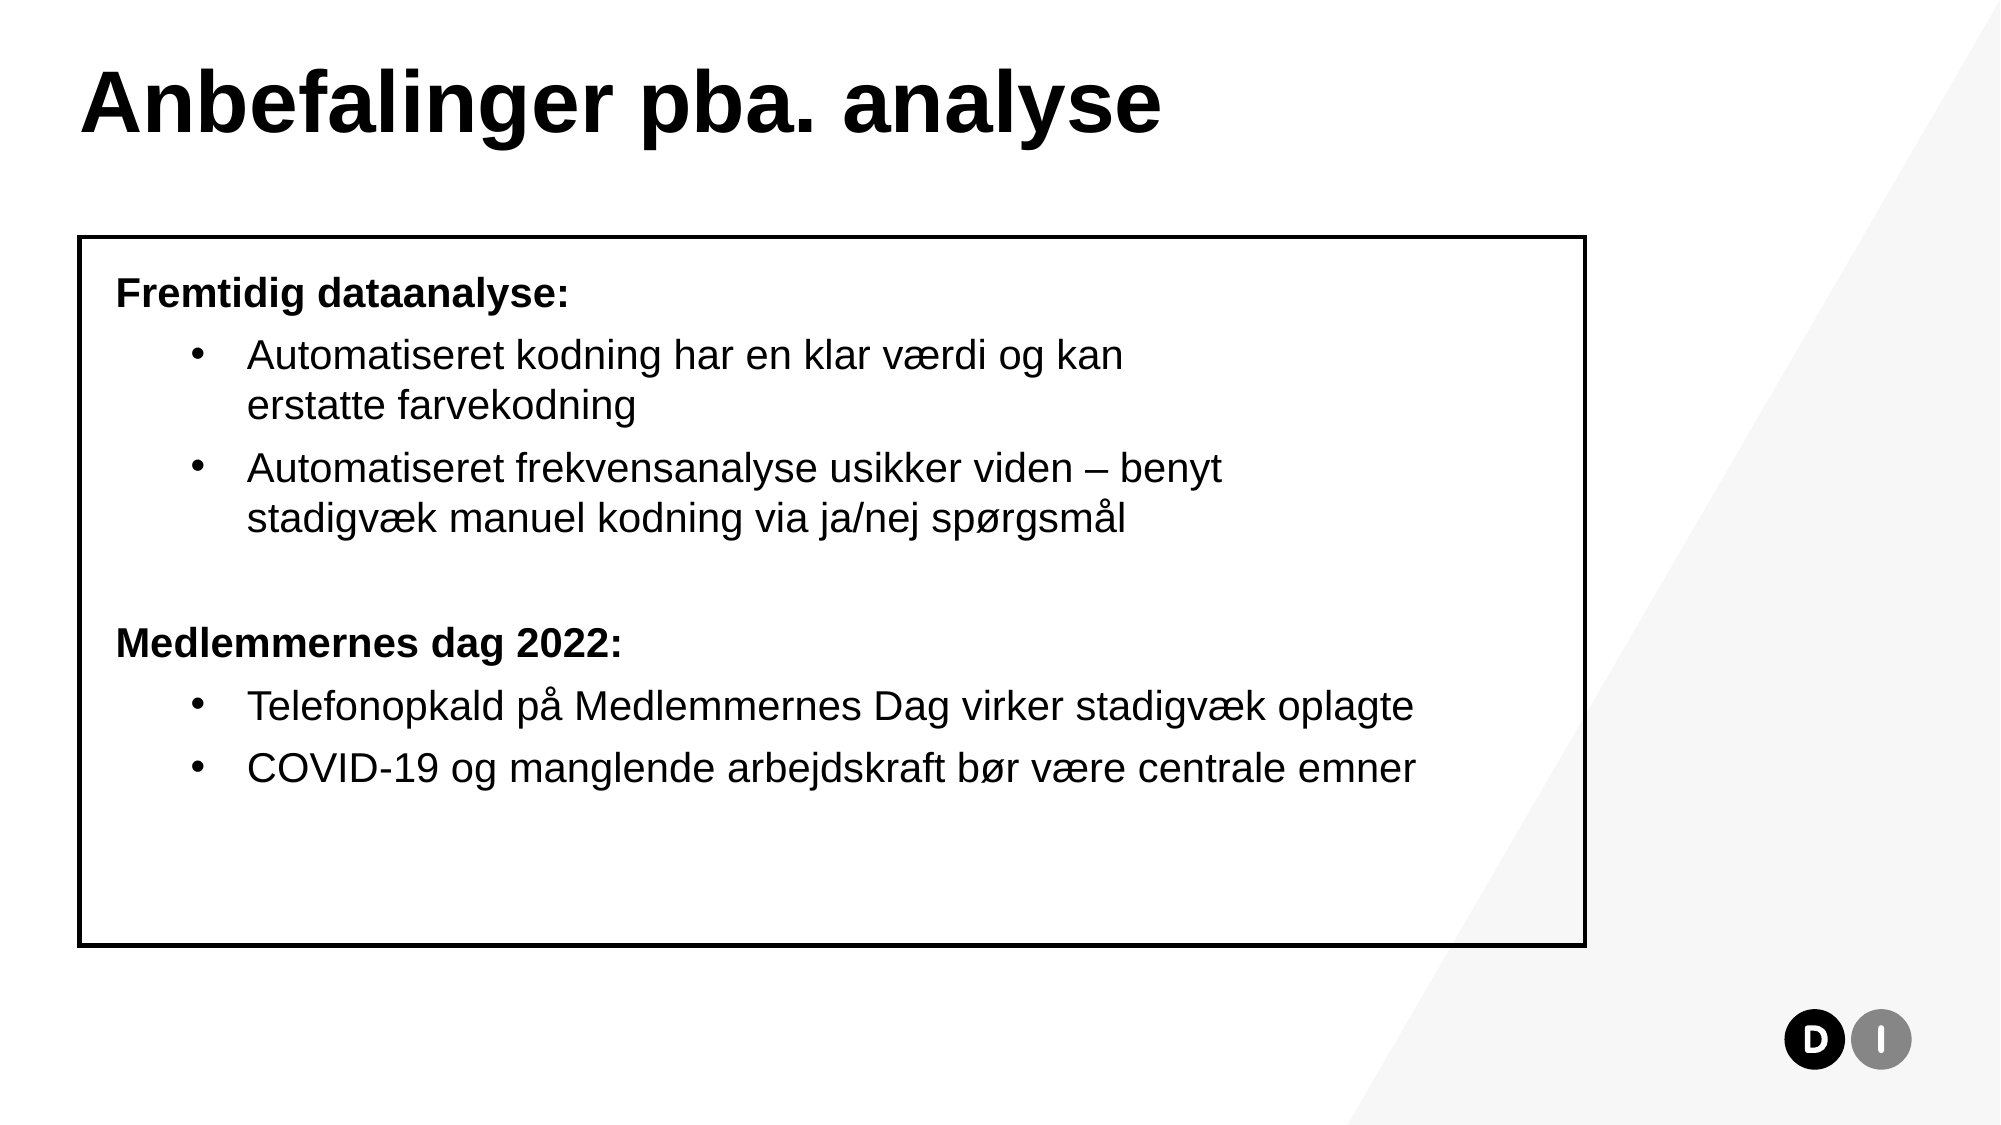

# Anbefalinger pba. analyse

Fremtidig dataanalyse:
Automatiseret kodning har en klar værdi og kan erstatte farvekodning
Automatiseret frekvensanalyse usikker viden – benyt stadigvæk manuel kodning via ja/nej spørgsmål

Medlemmernes dag 2022:
Telefonopkald på Medlemmernes Dag virker stadigvæk oplagte
COVID-19 og manglende arbejdskraft bør være centrale emner